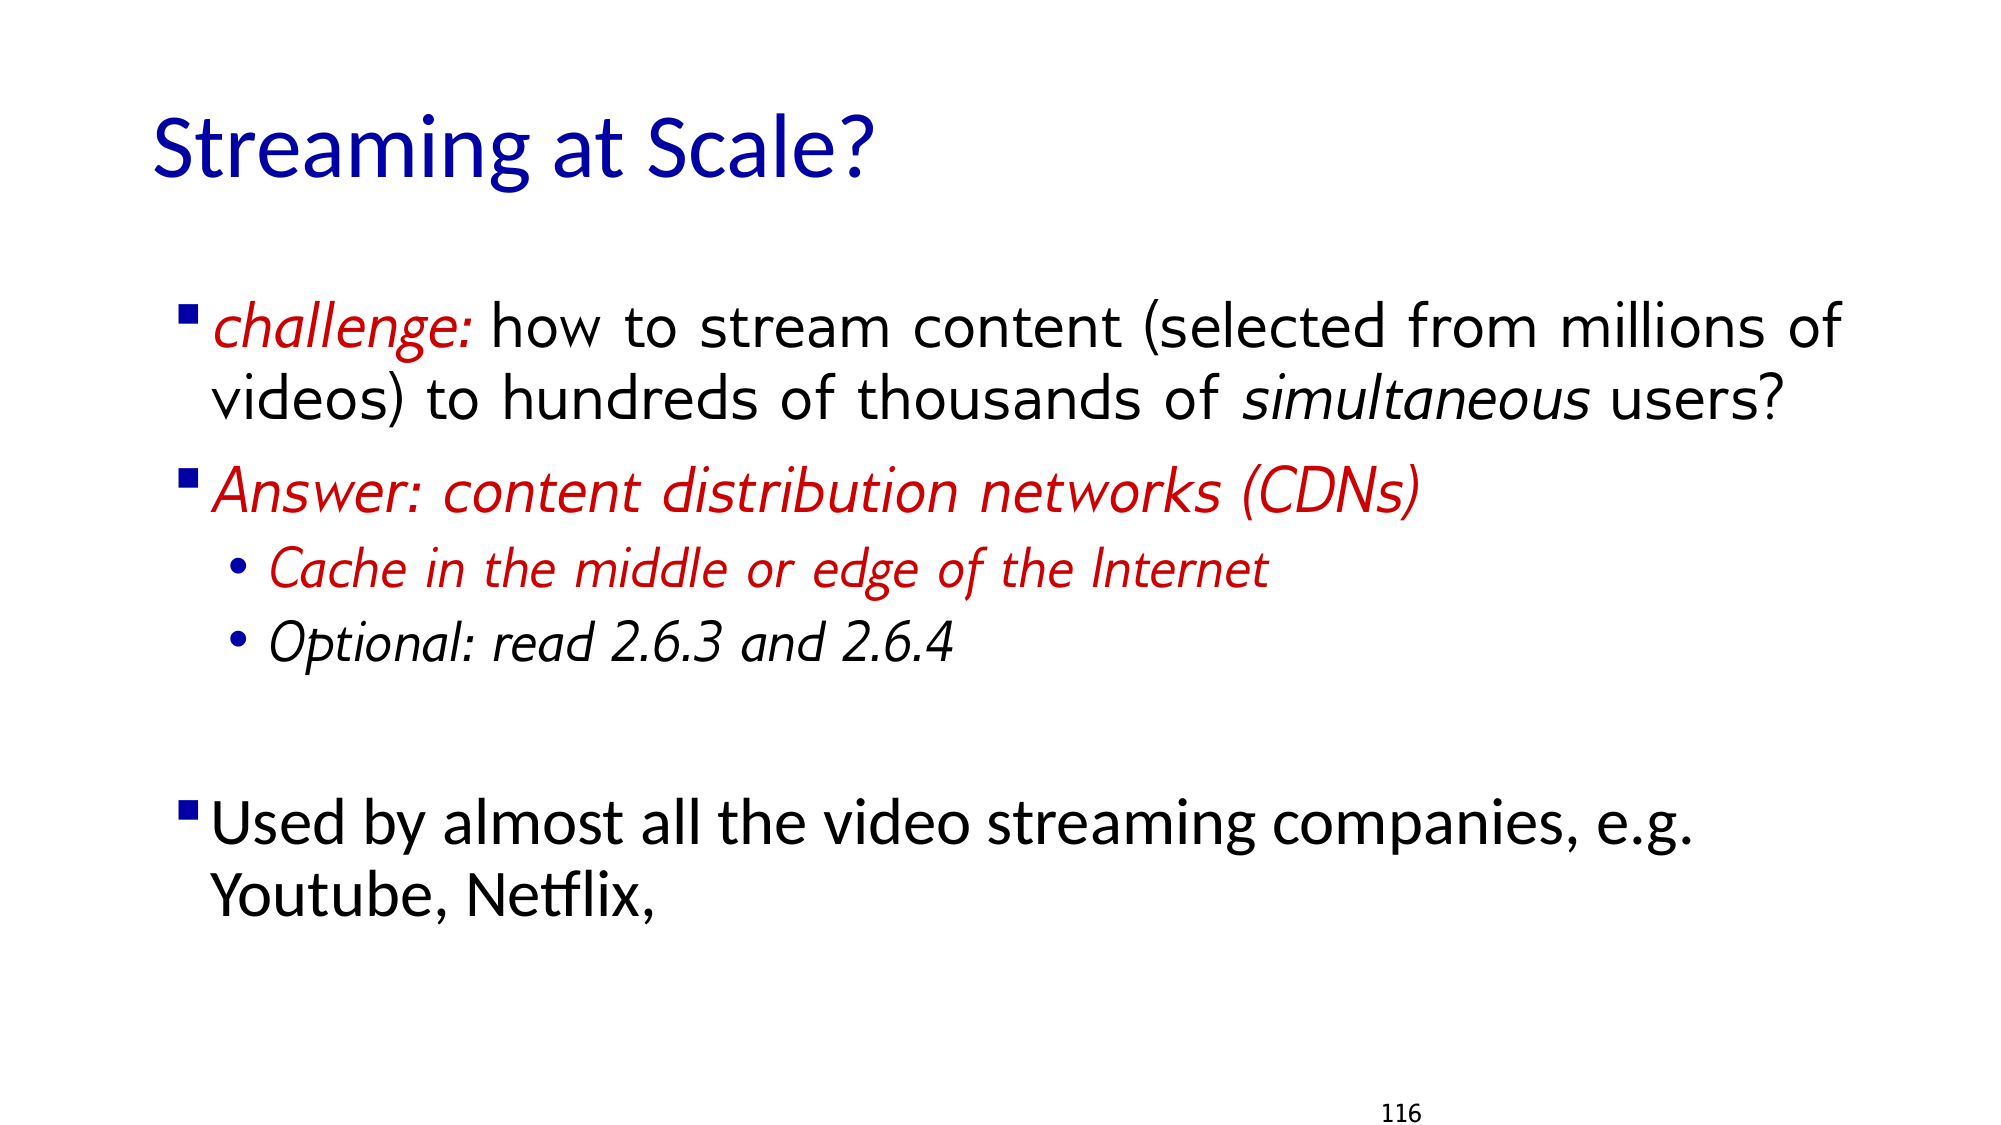

# Streaming at Scale?
challenge: how to stream content (selected from millions of videos) to hundreds of thousands of simultaneous users?
Answer: content distribution networks (CDNs)
Cache in the middle or edge of the Internet
Optional: read 2.6.3 and 2.6.4

Used by almost all the video streaming companies, e.g. Youtube, Netflix,

116